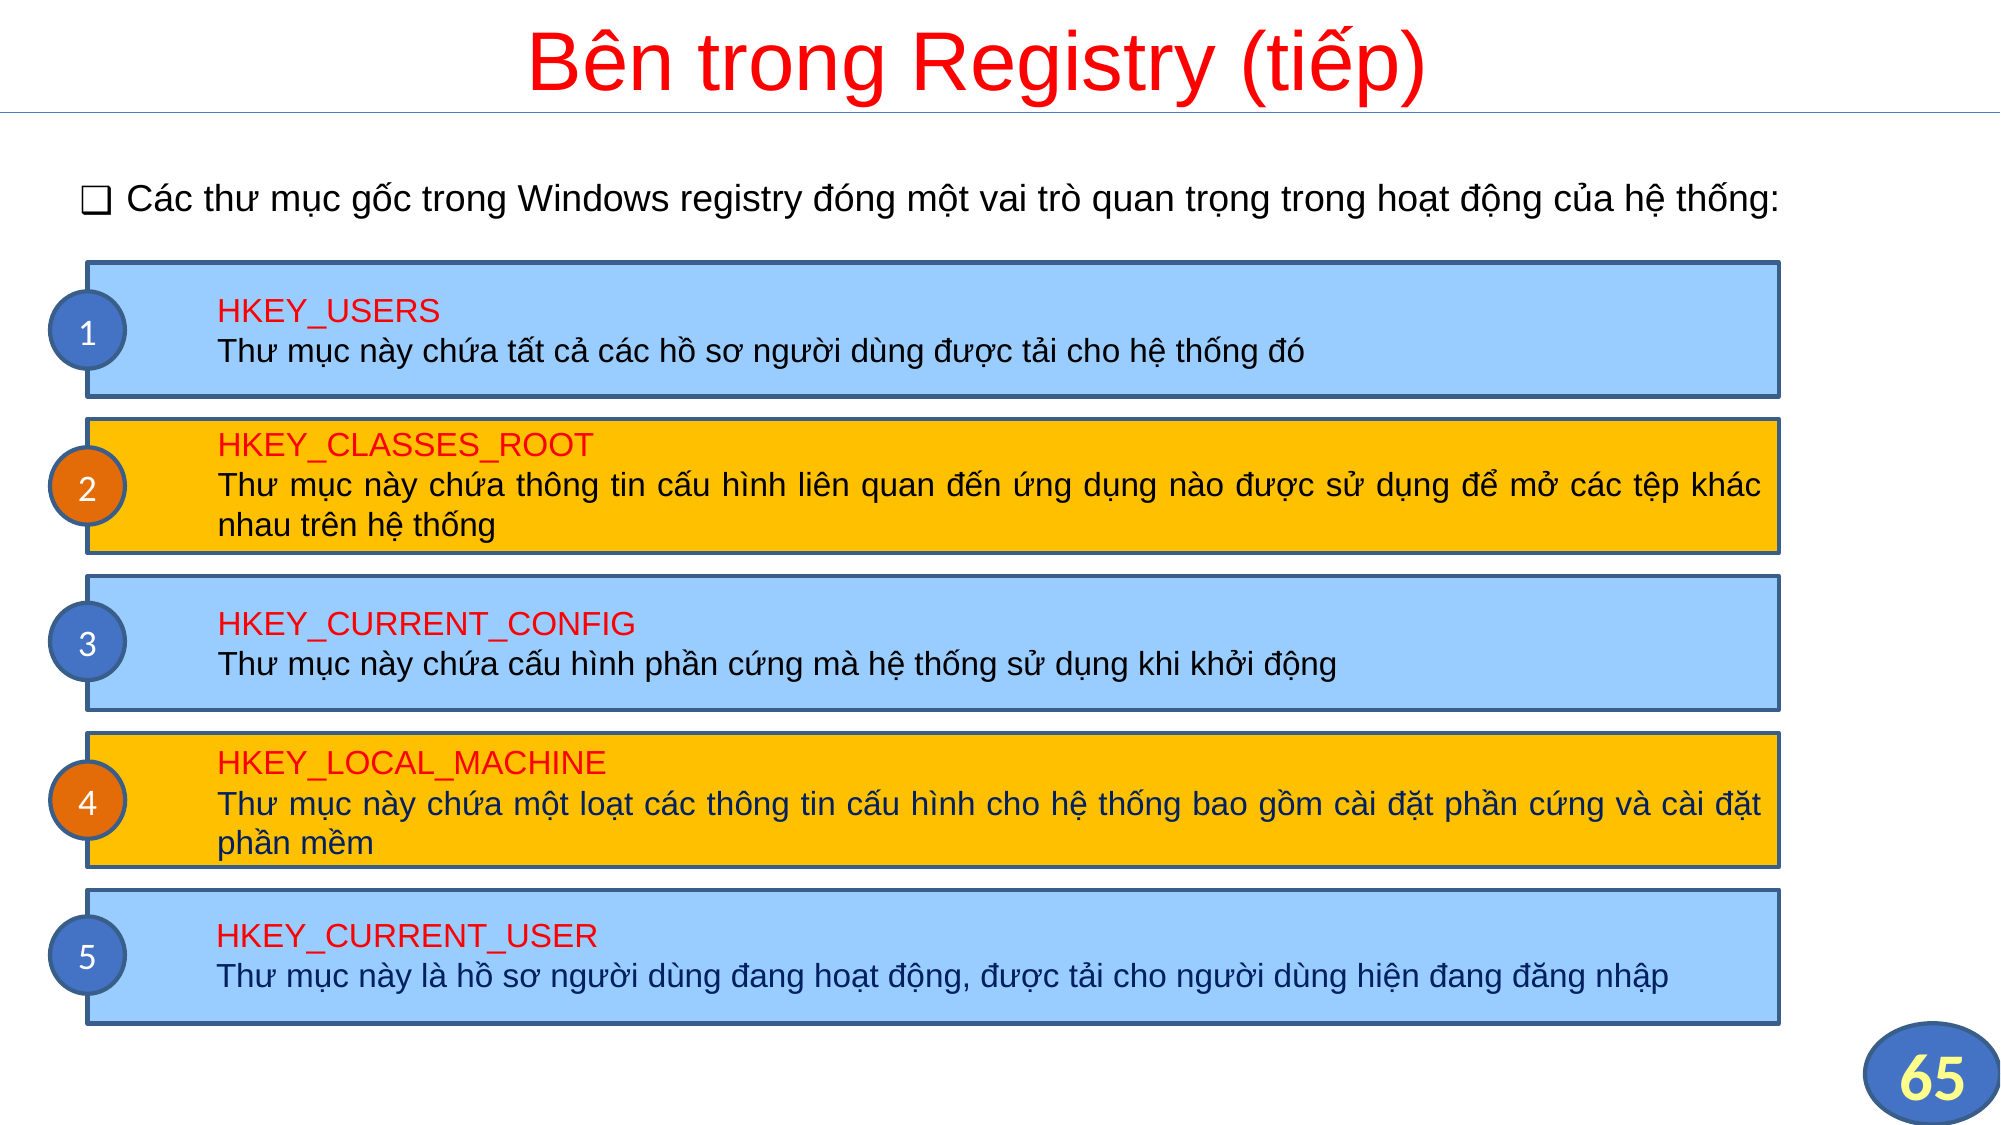

Bên trong Registry (tiếp)
Các thư mục gốc trong Windows registry đóng một vai trò quan trọng trong hoạt động của hệ thống:

HKEY_USERS
Thư mục này chứa tất cả các hồ sơ người dùng được tải cho hệ thống đó
1
HKEY_CLASSES_ROOT
Thư mục này chứa thông tin cấu hình liên quan đến ứng dụng nào được sử dụng để mở các tệp khác nhau trên hệ thống

2

HKEY_CURRENT_CONFIG
Thư mục này chứa cấu hình phần cứng mà hệ thống sử dụng khi khởi động
3

HKEY_LOCAL_MACHINE
Thư mục này chứa một loạt các thông tin cấu hình cho hệ thống bao gồm cài đặt phần cứng và cài đặt phần mềm
4

HKEY_CURRENT_USER
Thư mục này là hồ sơ người dùng đang hoạt động, được tải cho người dùng hiện đang đăng nhập
5
65